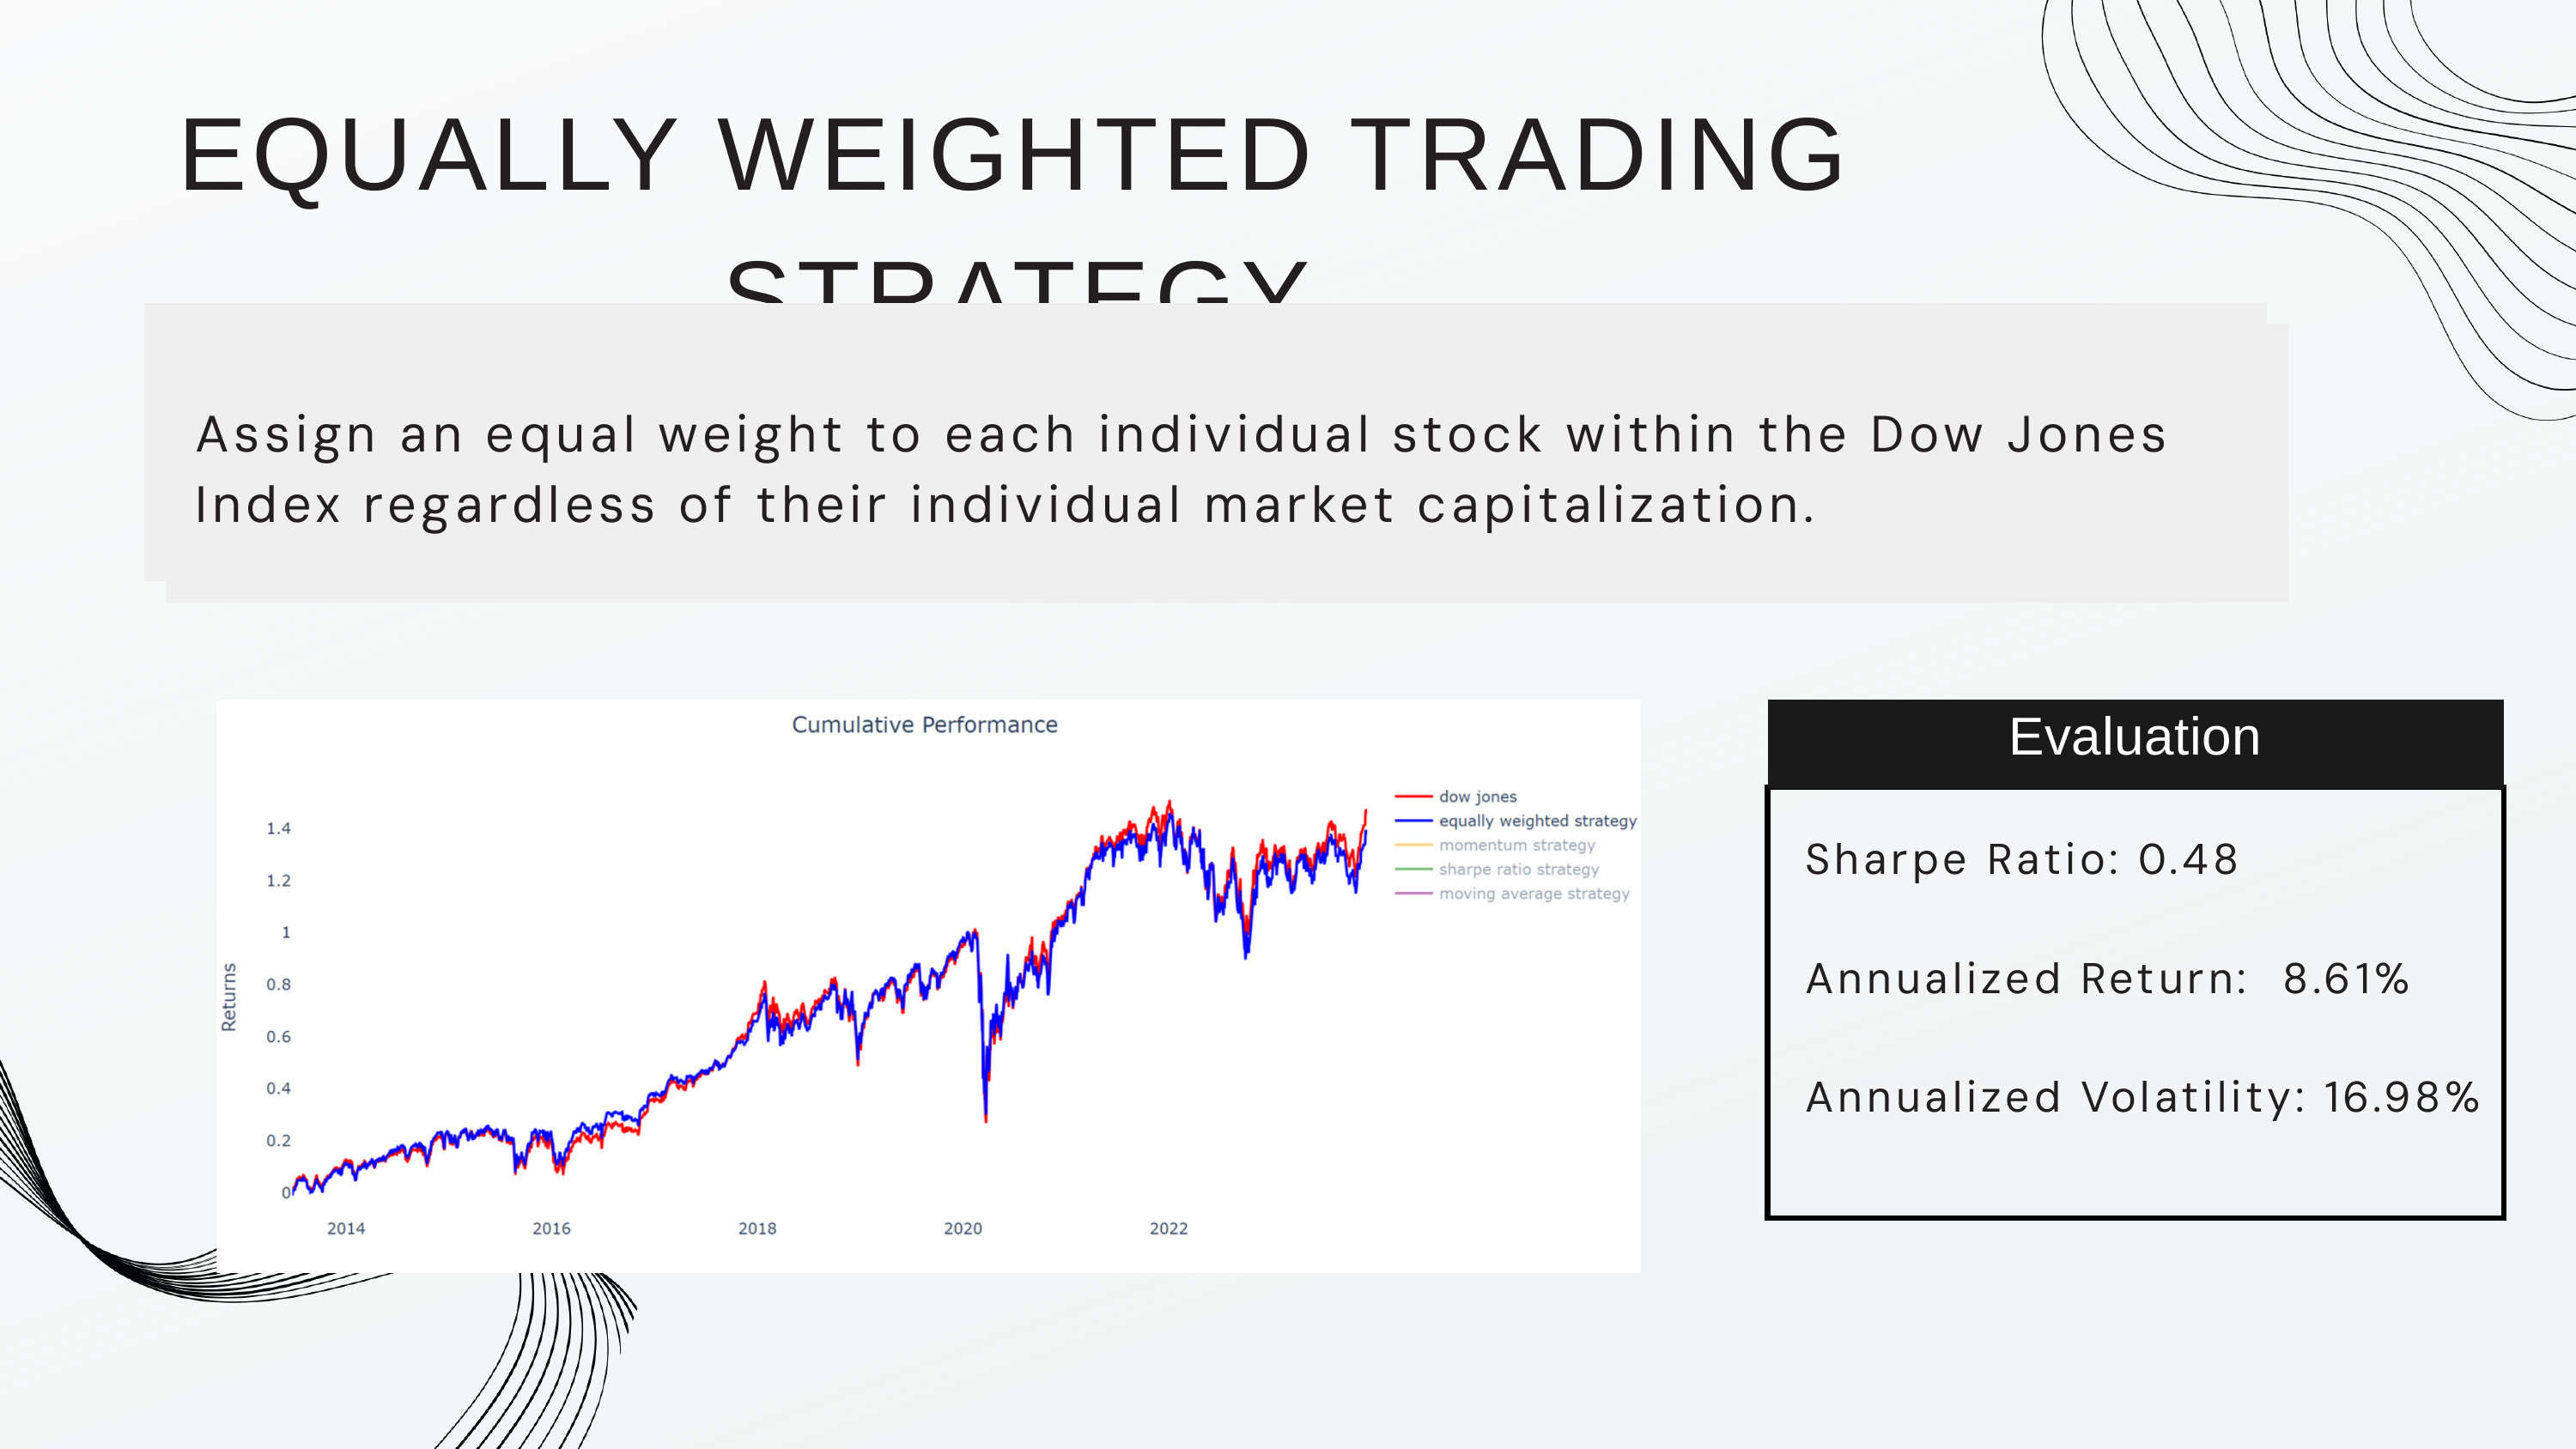

EQUALLY WEIGHTED TRADING STRATEGY

Equally weighted trading strategy assigns an equal weight to each individual stock within the Dow Jones Industrial Average (DJIA) regardless of their individual market capitalization.

Assign an equal weight to each individual stock within the Dow Jones Index regardless of their individual market capitalization.

Evaluation

Sharpe Ratio: 0.48

Annualized Return:  8.61%

Annualized Volatility: 16.98%